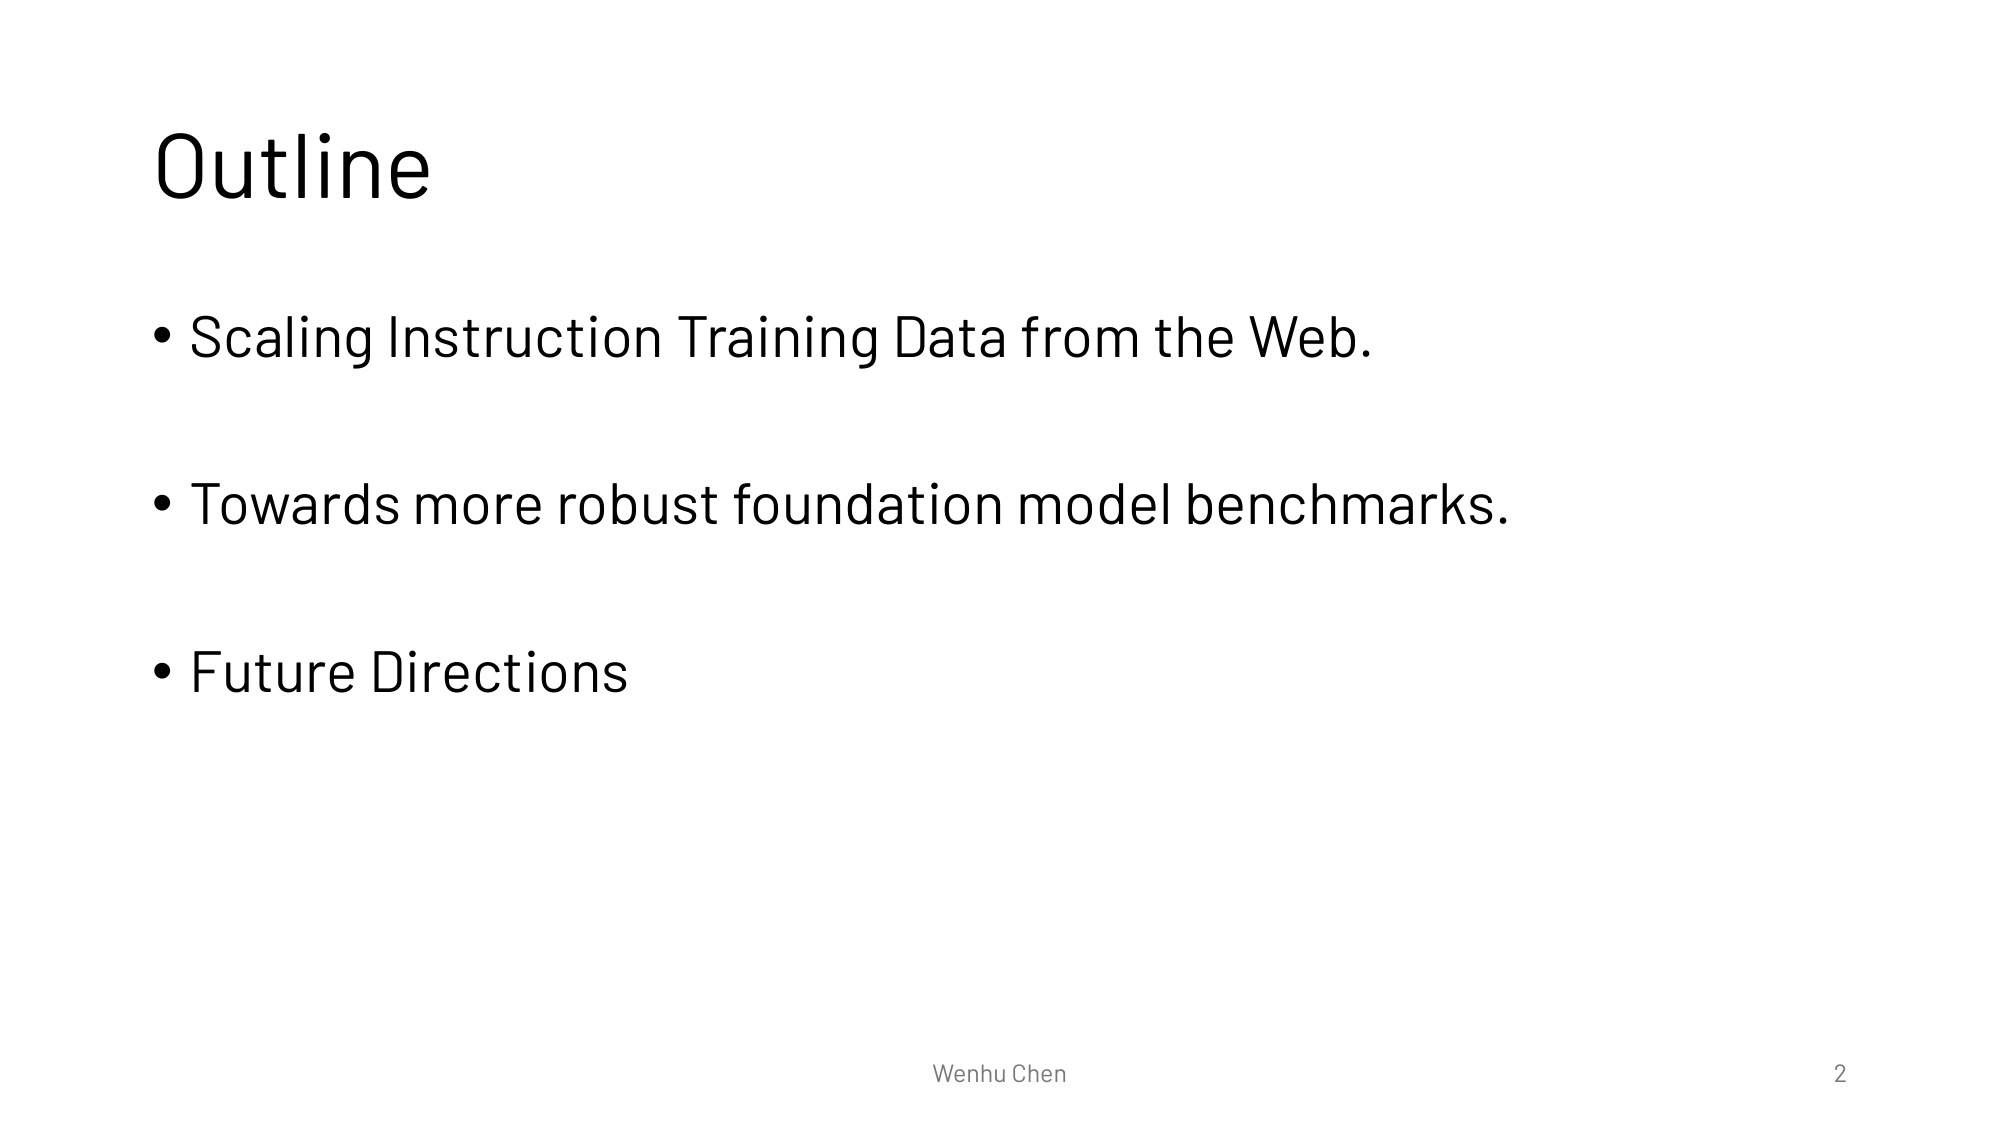

# Outline
Scaling Instruction Training Data from the Web.

Towards more robust foundation model benchmarks.

Future Directions
Wenhu Chen
2